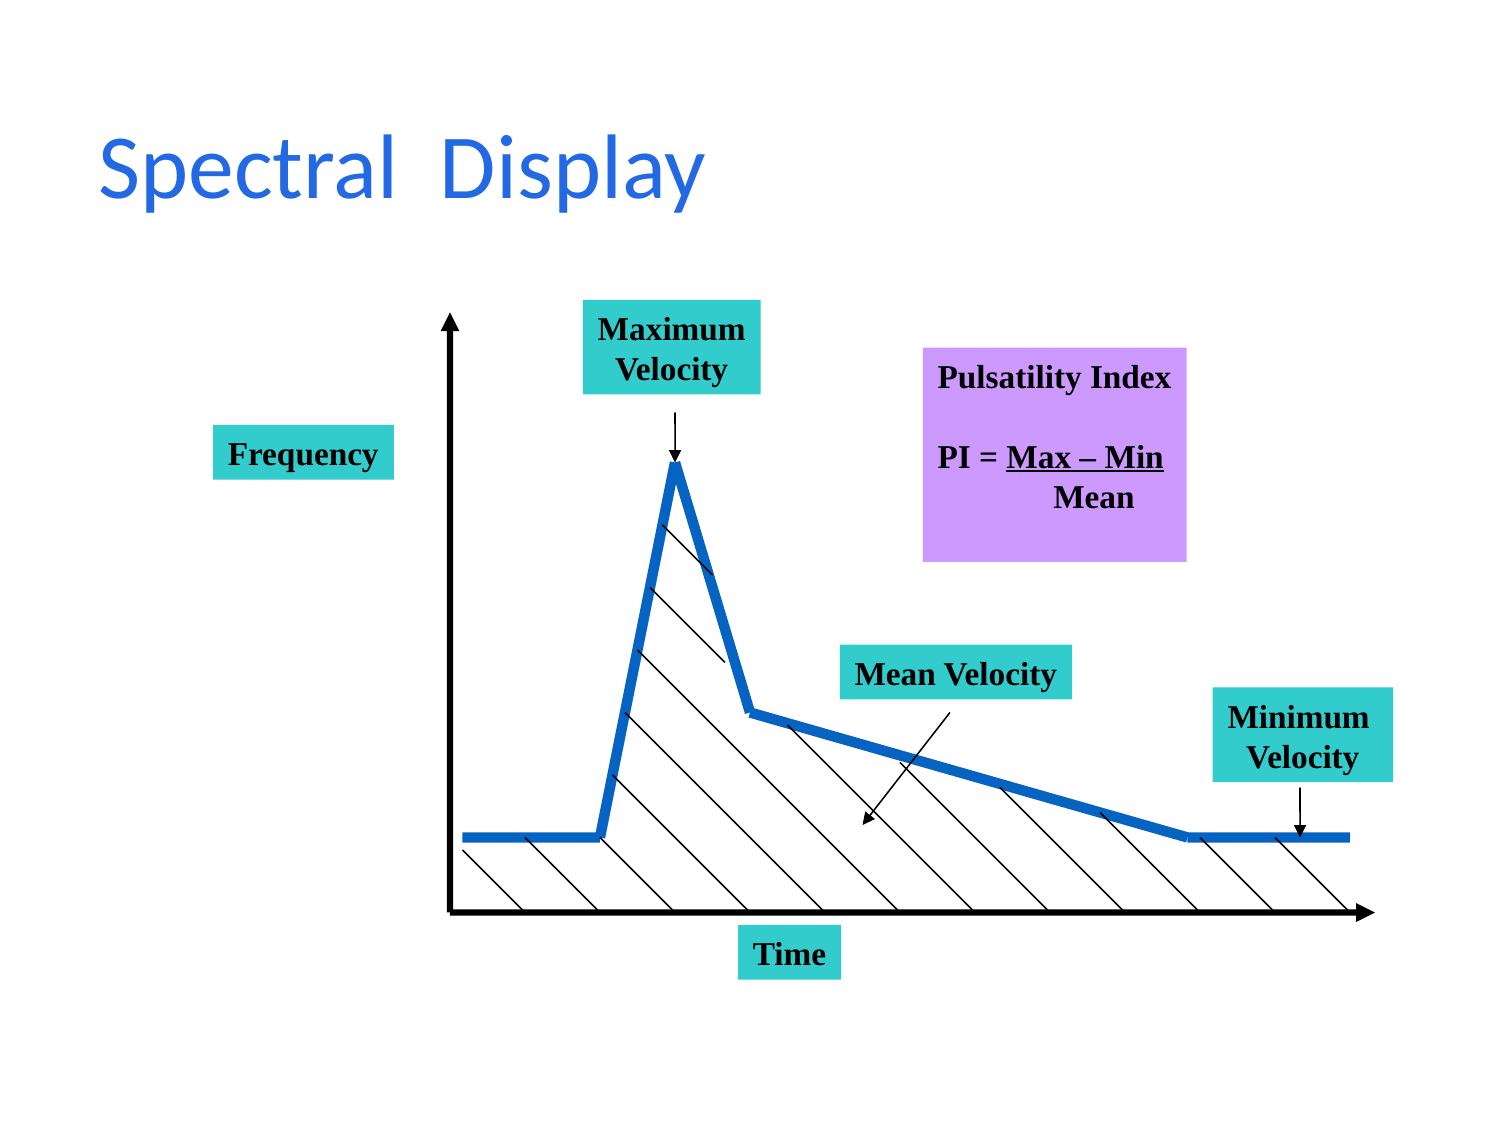

# Spectral  Display
Maximum
Velocity

Pulsatility Index

PI = Max – Min
              Mean

Frequency

Mean Velocity

Minimum
Velocity

Time